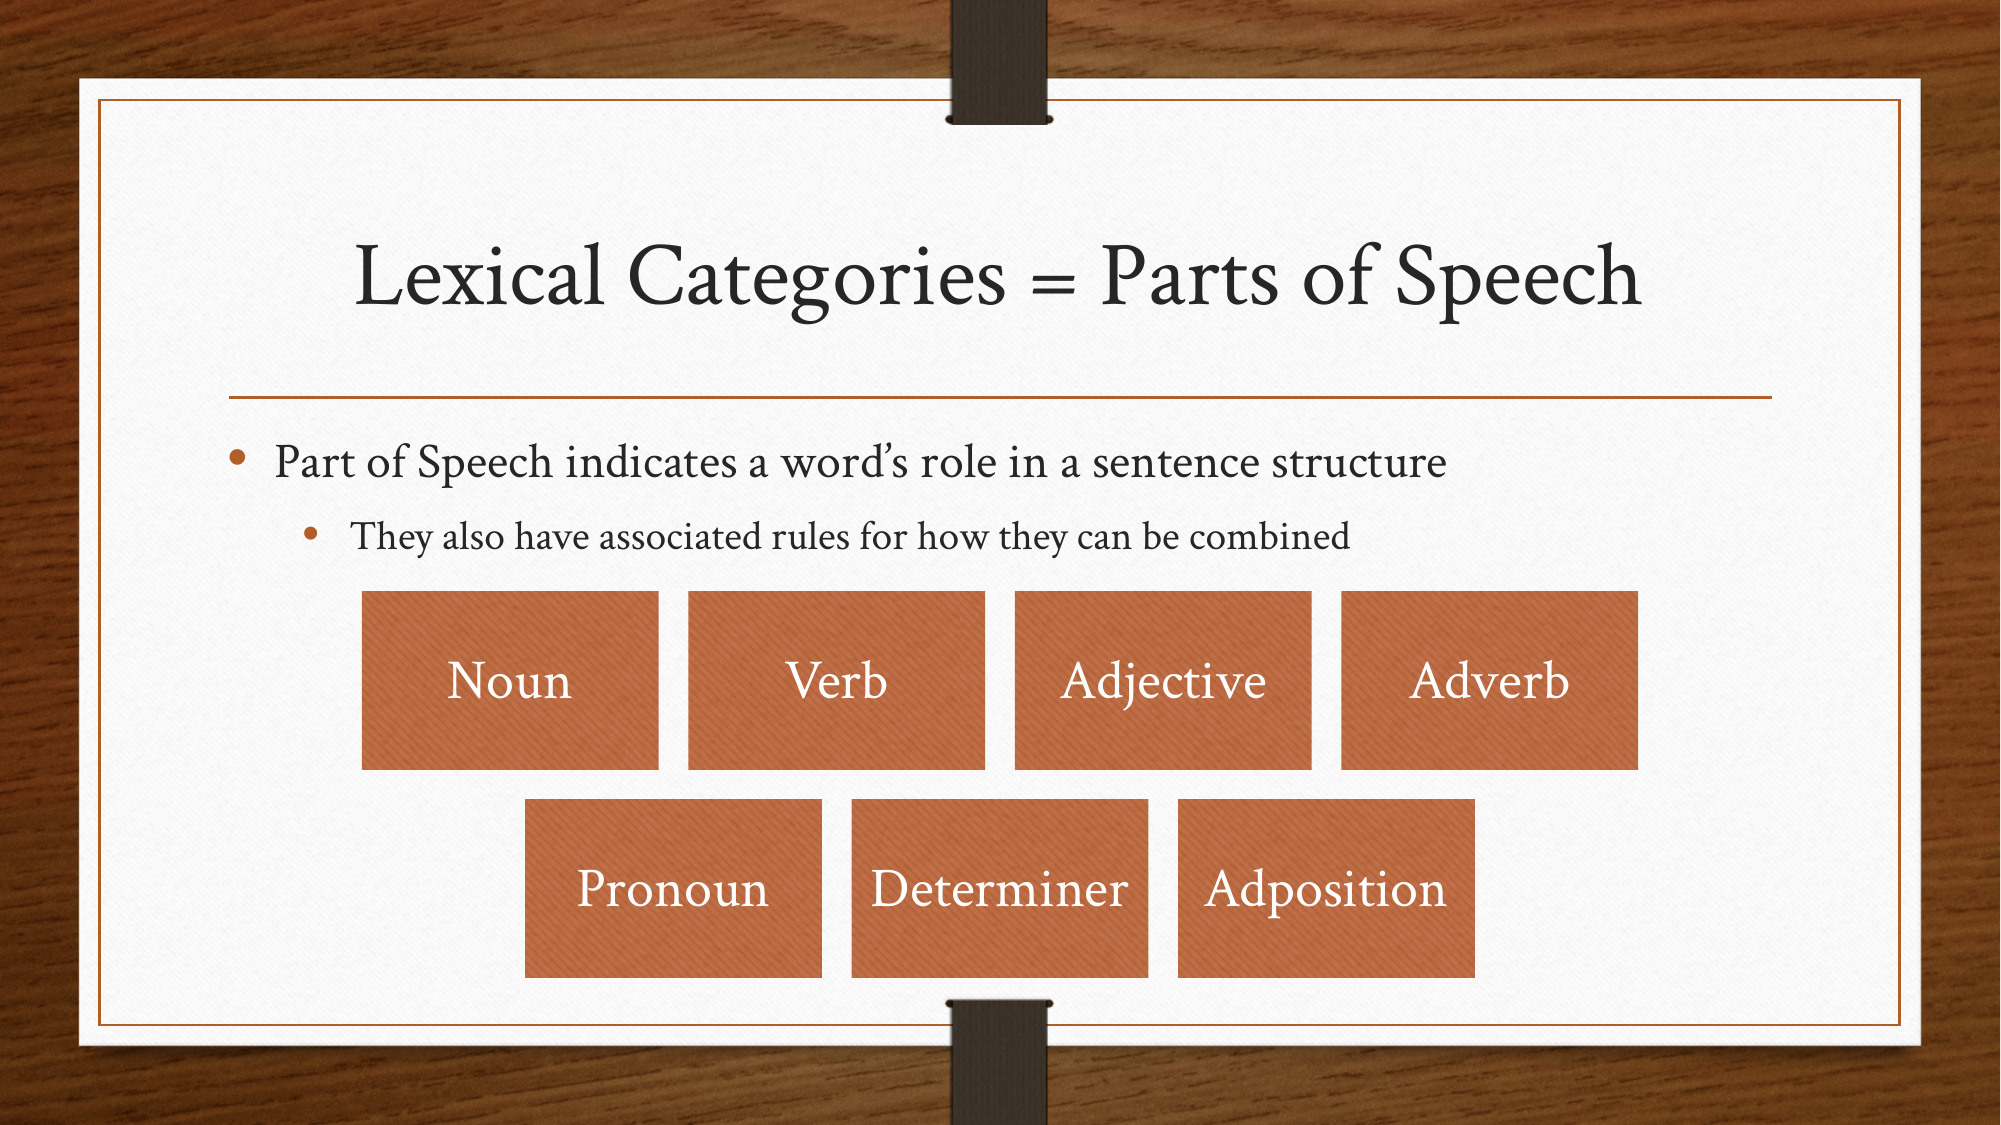

# Lexical Categories = Parts of Speech
Part of Speech indicates a word’s role in a sentence structure
They also have associated rules for how they can be combined
Noun
Verb
Adjective
Adverb
Pronoun
Determiner
Adposition